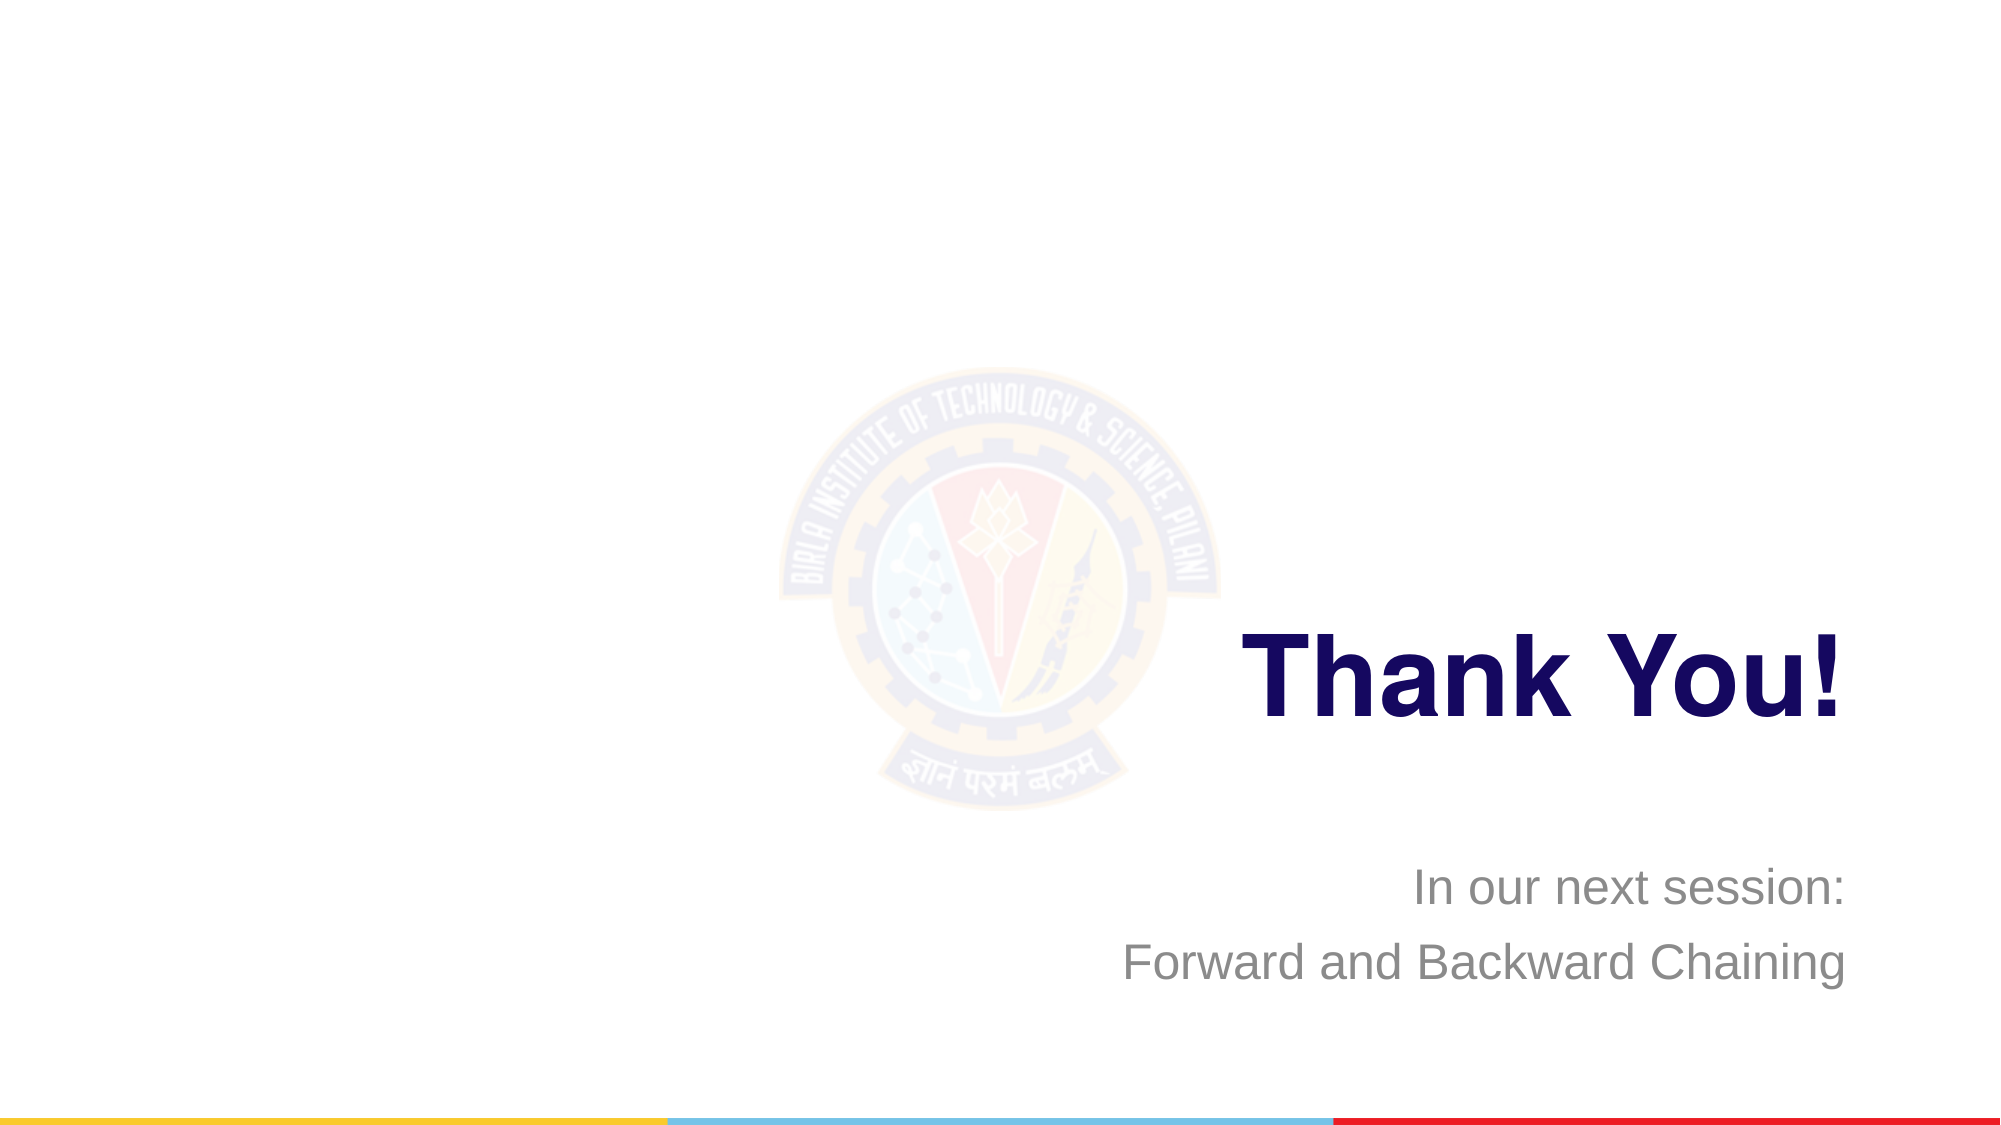

# Thank You!
In our next session:
Forward and Backward Chaining